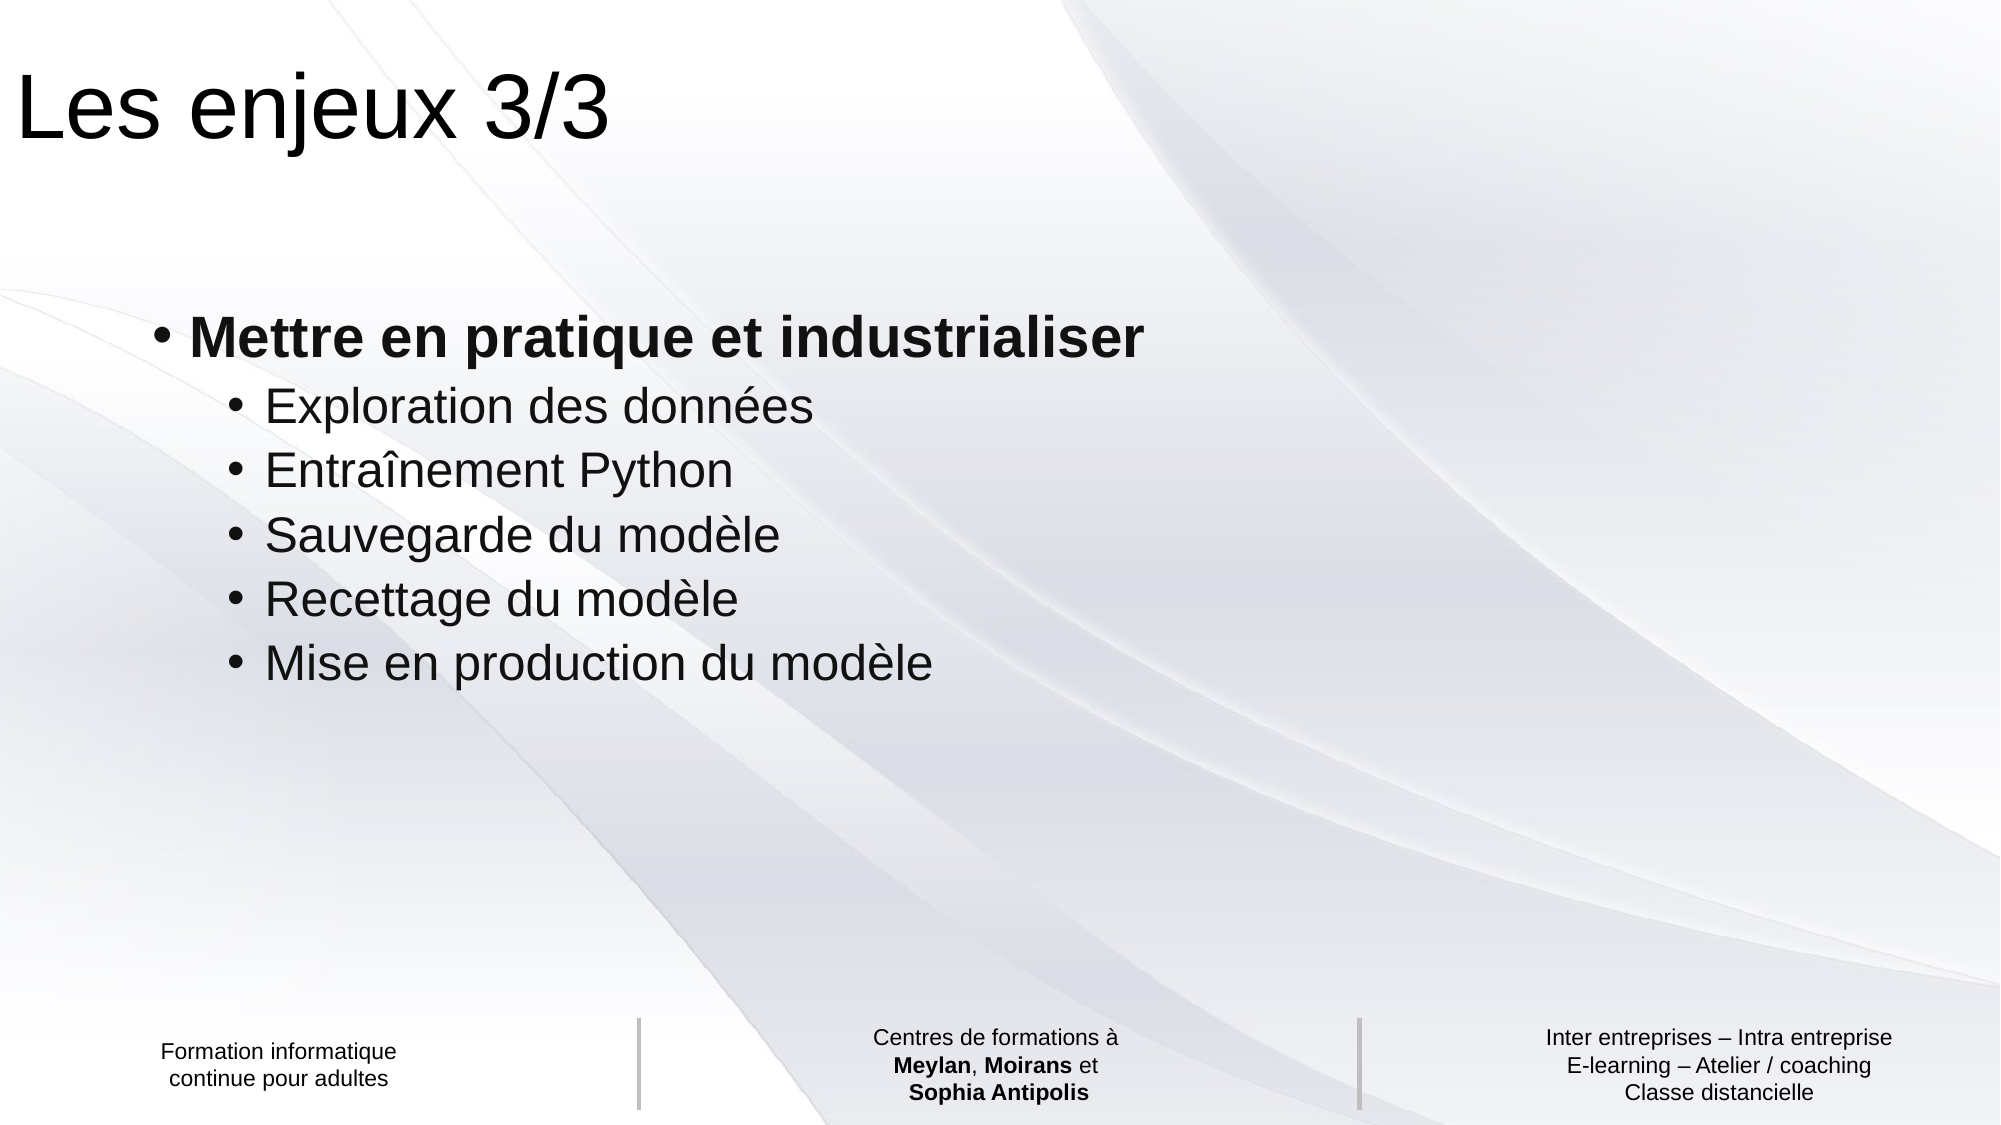

# Les enjeux 3/3
Mettre en pratique et industrialiser
Exploration des données
Entraînement Python
Sauvegarde du modèle
Recettage du modèle
Mise en production du modèle